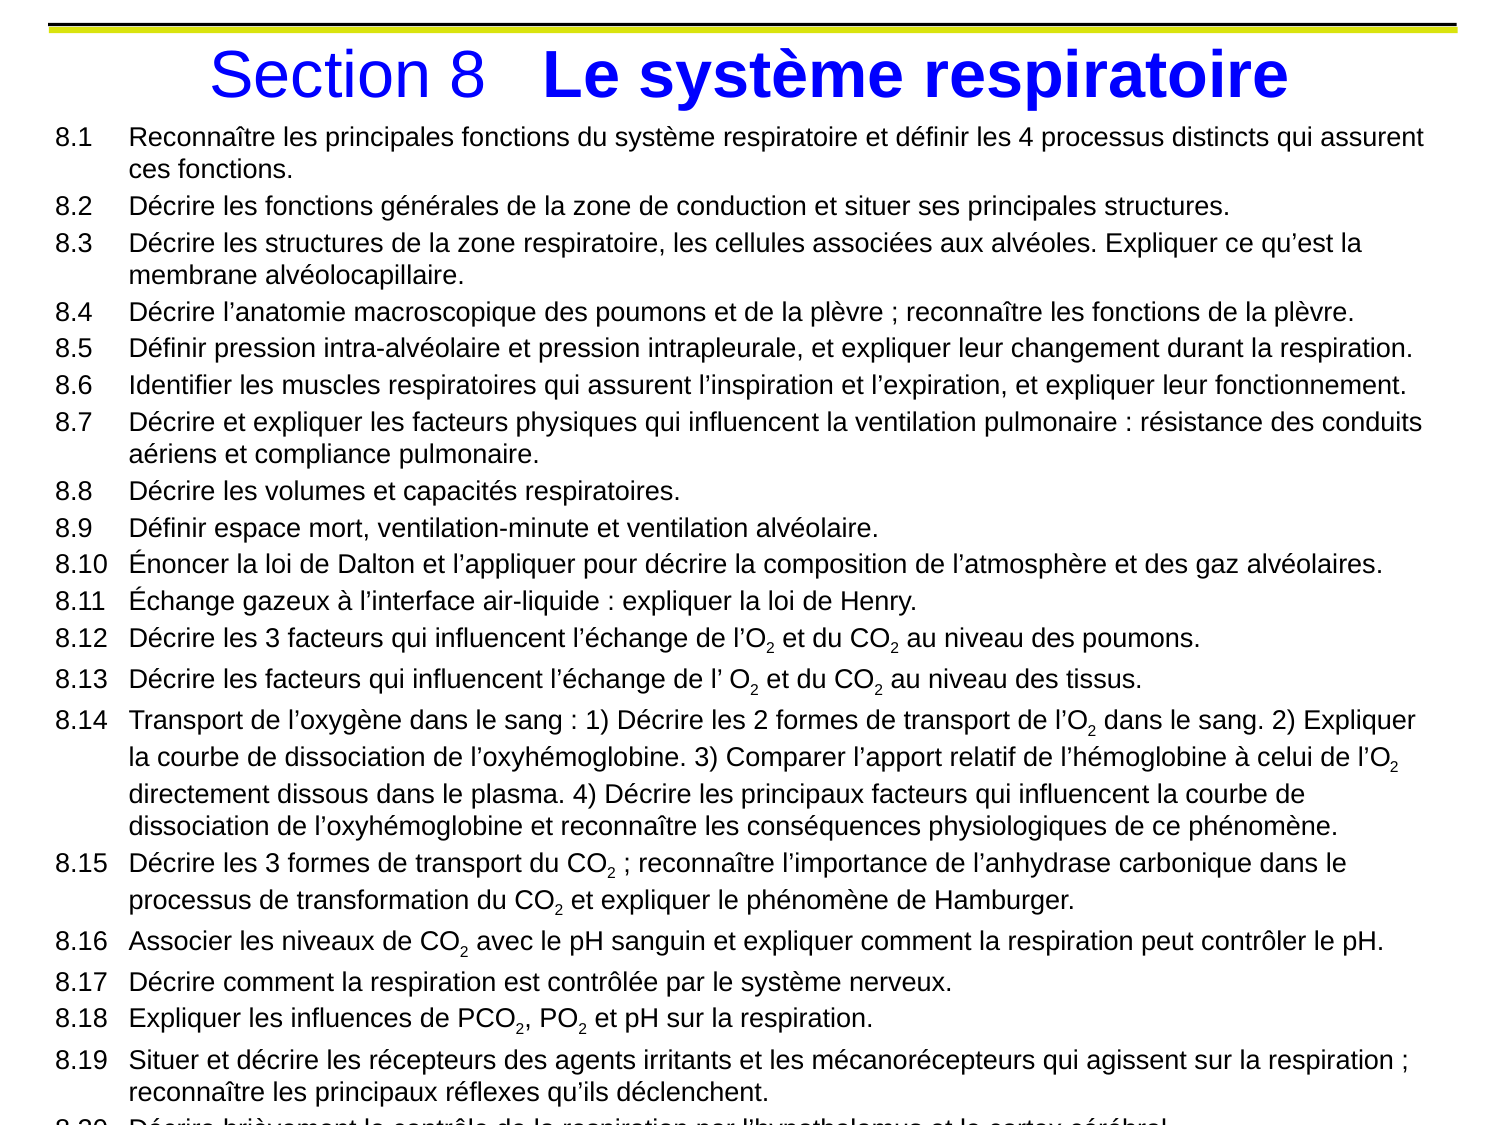

Section 8   Le système respiratoire
8.1	Reconnaître les principales fonctions du système respiratoire et définir les 4 processus distincts qui assurent ces fonctions.
8.2	Décrire les fonctions générales de la zone de conduction et situer ses principales structures.
8.3	Décrire les structures de la zone respiratoire, les cellules associées aux alvéoles. Expliquer ce qu’est la membrane alvéolocapillaire.
8.4	Décrire l’anatomie macroscopique des poumons et de la plèvre ; reconnaître les fonctions de la plèvre.
8.5	Définir pression intra-alvéolaire et pression intrapleurale, et expliquer leur changement durant la respiration.
8.6	Identifier les muscles respiratoires qui assurent l’inspiration et l’expiration, et expliquer leur fonctionnement.
8.7	Décrire et expliquer les facteurs physiques qui influencent la ventilation pulmonaire : résistance des conduits aériens et compliance pulmonaire.
8.8	Décrire les volumes et capacités respiratoires.
8.9	Définir espace mort, ventilation-minute et ventilation alvéolaire.
8.10	Énoncer la loi de Dalton et l’appliquer pour décrire la composition de l’atmosphère et des gaz alvéolaires.
8.11	Échange gazeux à l’interface air-liquide : expliquer la loi de Henry.
8.12	Décrire les 3 facteurs qui influencent l’échange de l’O2 et du CO2 au niveau des poumons.
8.13	Décrire les facteurs qui influencent l’échange de l’ O2 et du CO2 au niveau des tissus.
8.14	Transport de l’oxygène dans le sang : 1) Décrire les 2 formes de transport de l’O2 dans le sang. 2) Expliquer la courbe de dissociation de l’oxyhémoglobine. 3) Comparer l’apport relatif de l’hémoglobine à celui de l’O2 directement dissous dans le plasma. 4) Décrire les principaux facteurs qui influencent la courbe de dissociation de l’oxyhémoglobine et reconnaître les conséquences physiologiques de ce phénomène.
8.15	Décrire les 3 formes de transport du CO2 ; reconnaître l’importance de l’anhydrase carbonique dans le processus de transformation du CO2 et expliquer le phénomène de Hamburger.
8.16	Associer les niveaux de CO2 avec le pH sanguin et expliquer comment la respiration peut contrôler le pH.
8.17	Décrire comment la respiration est contrôlée par le système nerveux.
8.18	Expliquer les influences de PCO2, PO2 et pH sur la respiration.
8.19	Situer et décrire les récepteurs des agents irritants et les mécanorécepteurs qui agissent sur la respiration ; reconnaître les principaux réflexes qu’ils déclenchent.
8.20	Décrire brièvement le contrôle de la respiration par l’hypothalamus et le cortex cérébral.